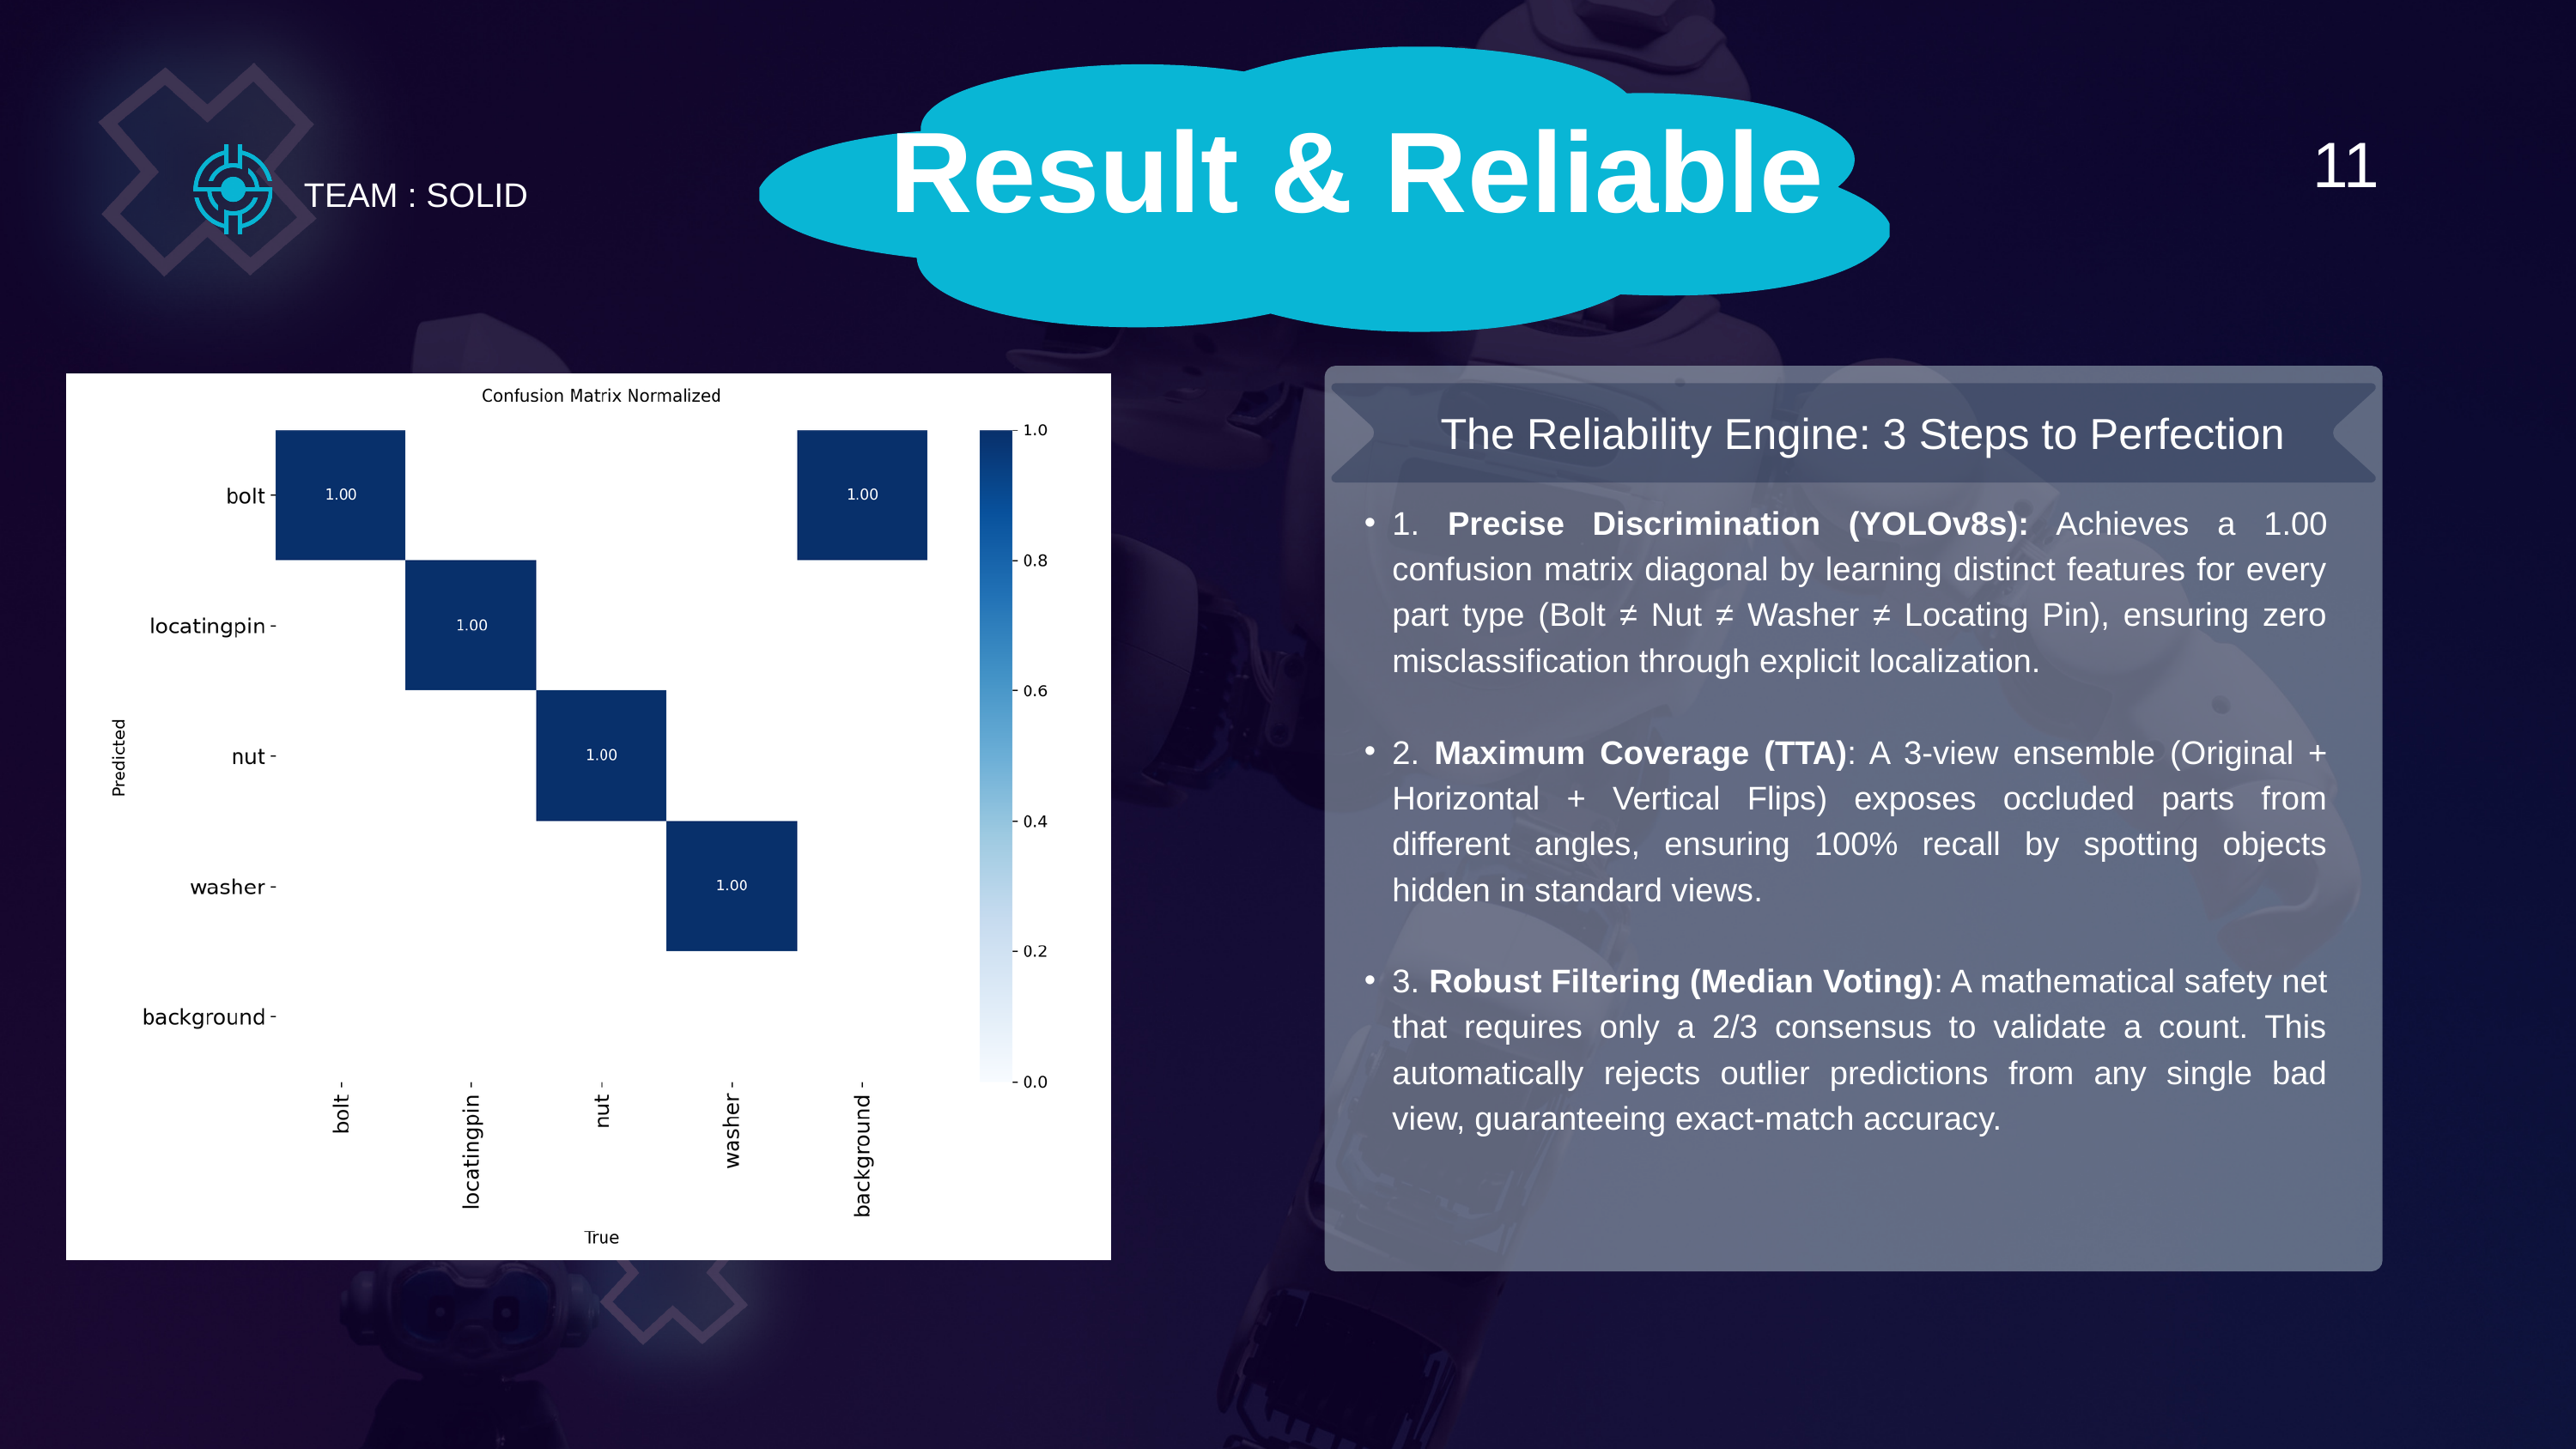

11
Result & Reliable

TEAM : SOLID

The Reliability Engine: 3 Steps to Perfection
1. Precise Discrimination (YOLOv8s): Achieves a 1.00 confusion matrix diagonal by learning distinct features for every part type (Bolt ≠ Nut ≠ Washer ≠ Locating Pin), ensuring zero misclassification through explicit localization.

2. Maximum Coverage (TTA): A 3-view ensemble (Original + Horizontal + Vertical Flips) exposes occluded parts from different angles, ensuring 100% recall by spotting objects hidden in standard views.

3. Robust Filtering (Median Voting): A mathematical safety net that requires only a 2/3 consensus to validate a count. This automatically rejects outlier predictions from any single bad view, guaranteeing exact-match accuracy.